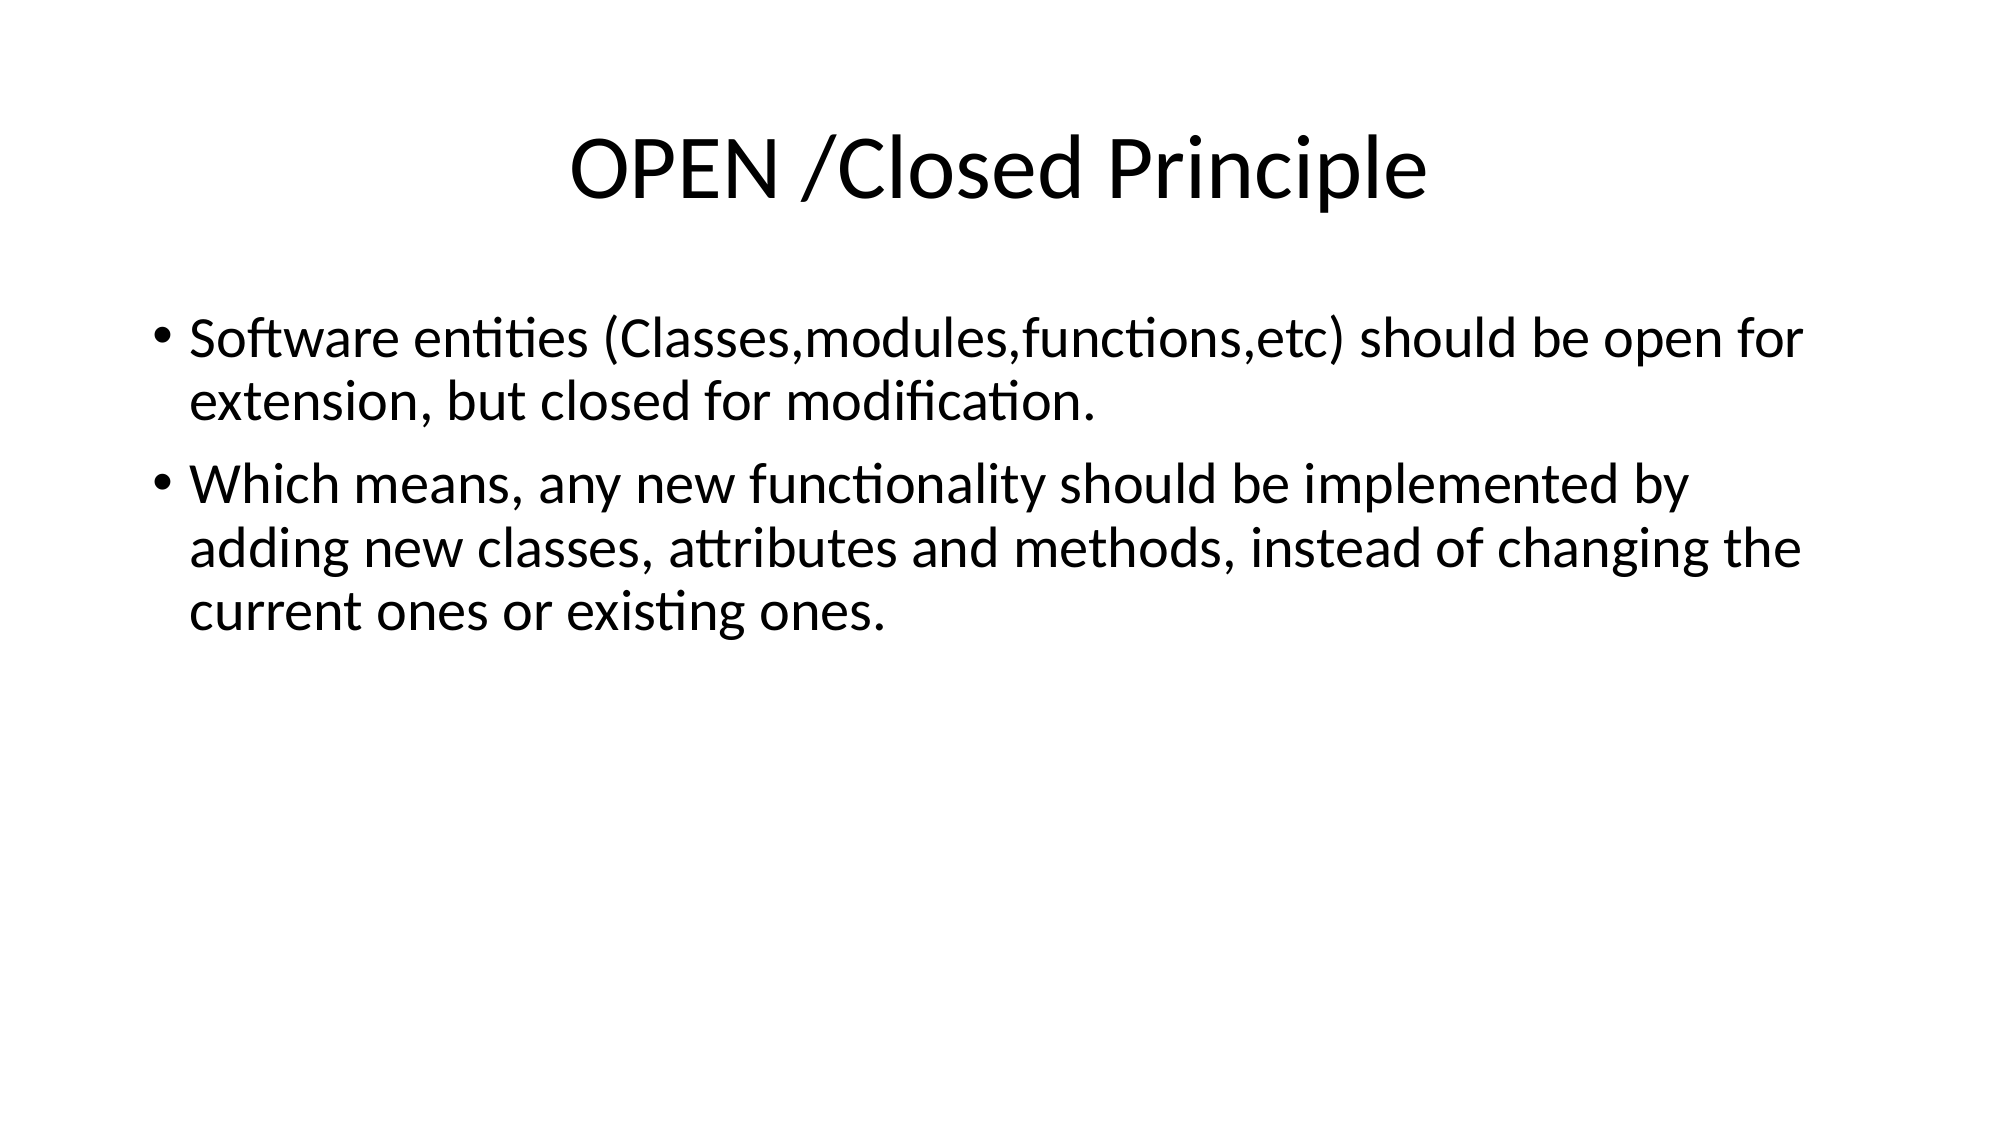

# OPEN /Closed Principle
Software entities (Classes,modules,functions,etc) should be open for extension, but closed for modification.
Which means, any new functionality should be implemented by adding new classes, attributes and methods, instead of changing the current ones or existing ones.